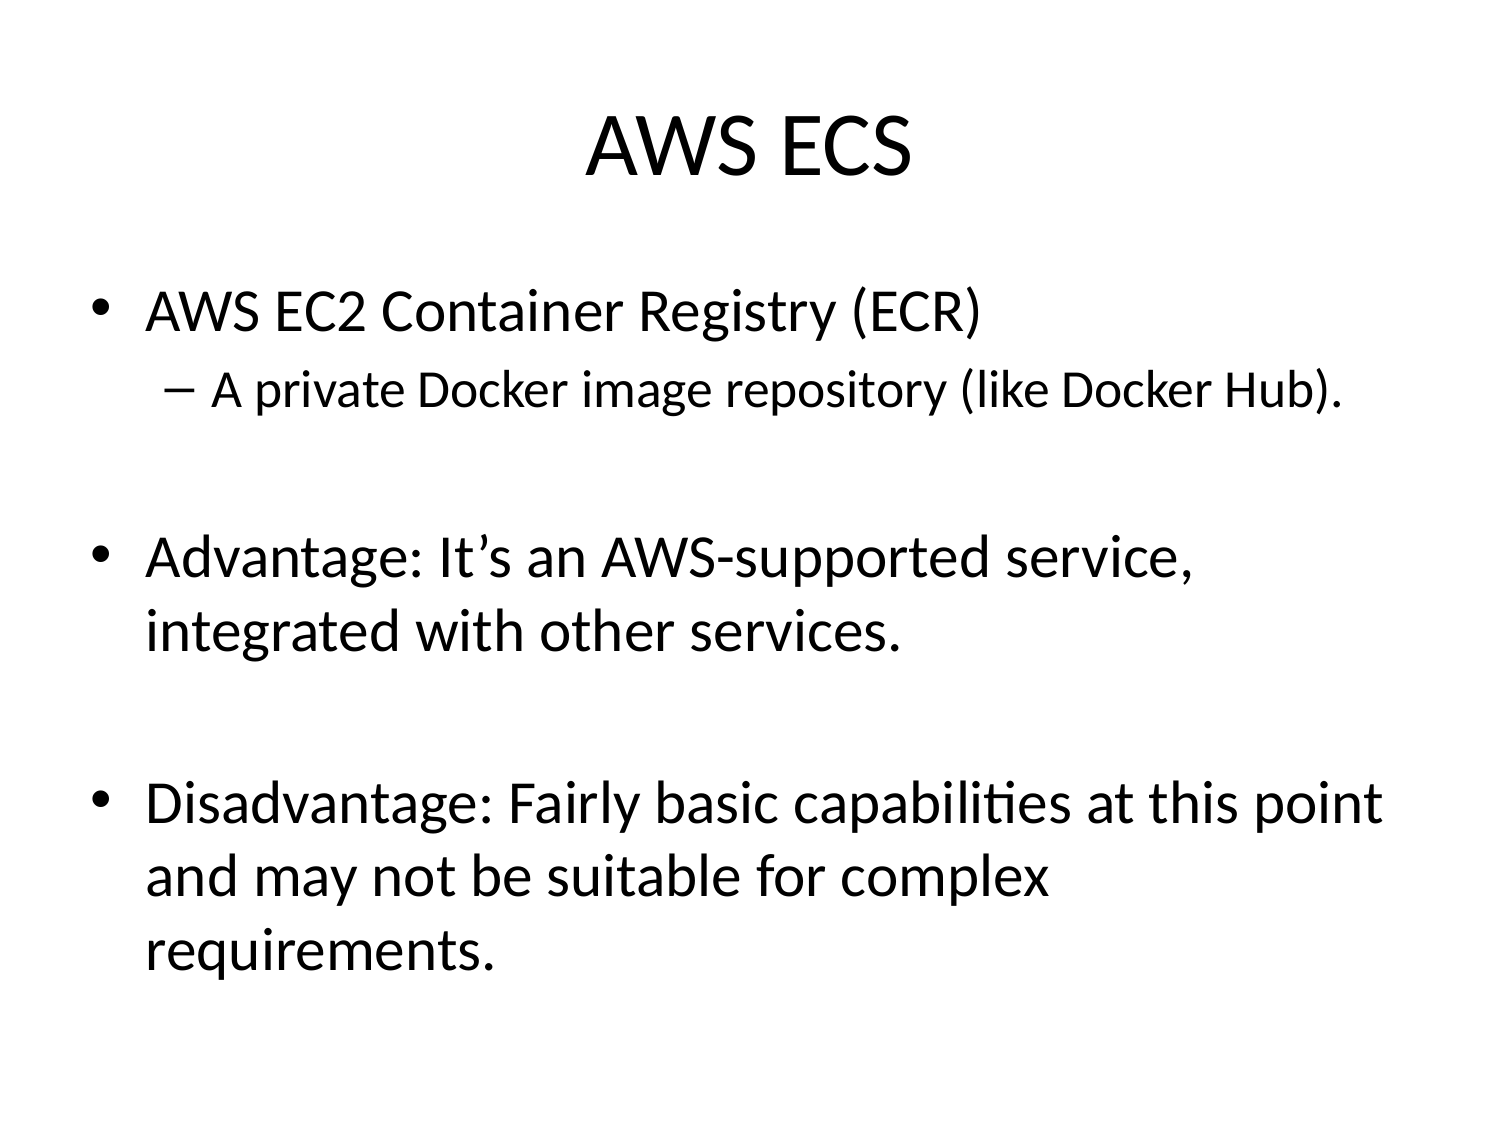

# AWS ECS
AWS EC2 Container Registry (ECR)
A private Docker image repository (like Docker Hub).

Advantage: It’s an AWS-supported service, integrated with other services.

Disadvantage: Fairly basic capabilities at this point and may not be suitable for complex requirements.